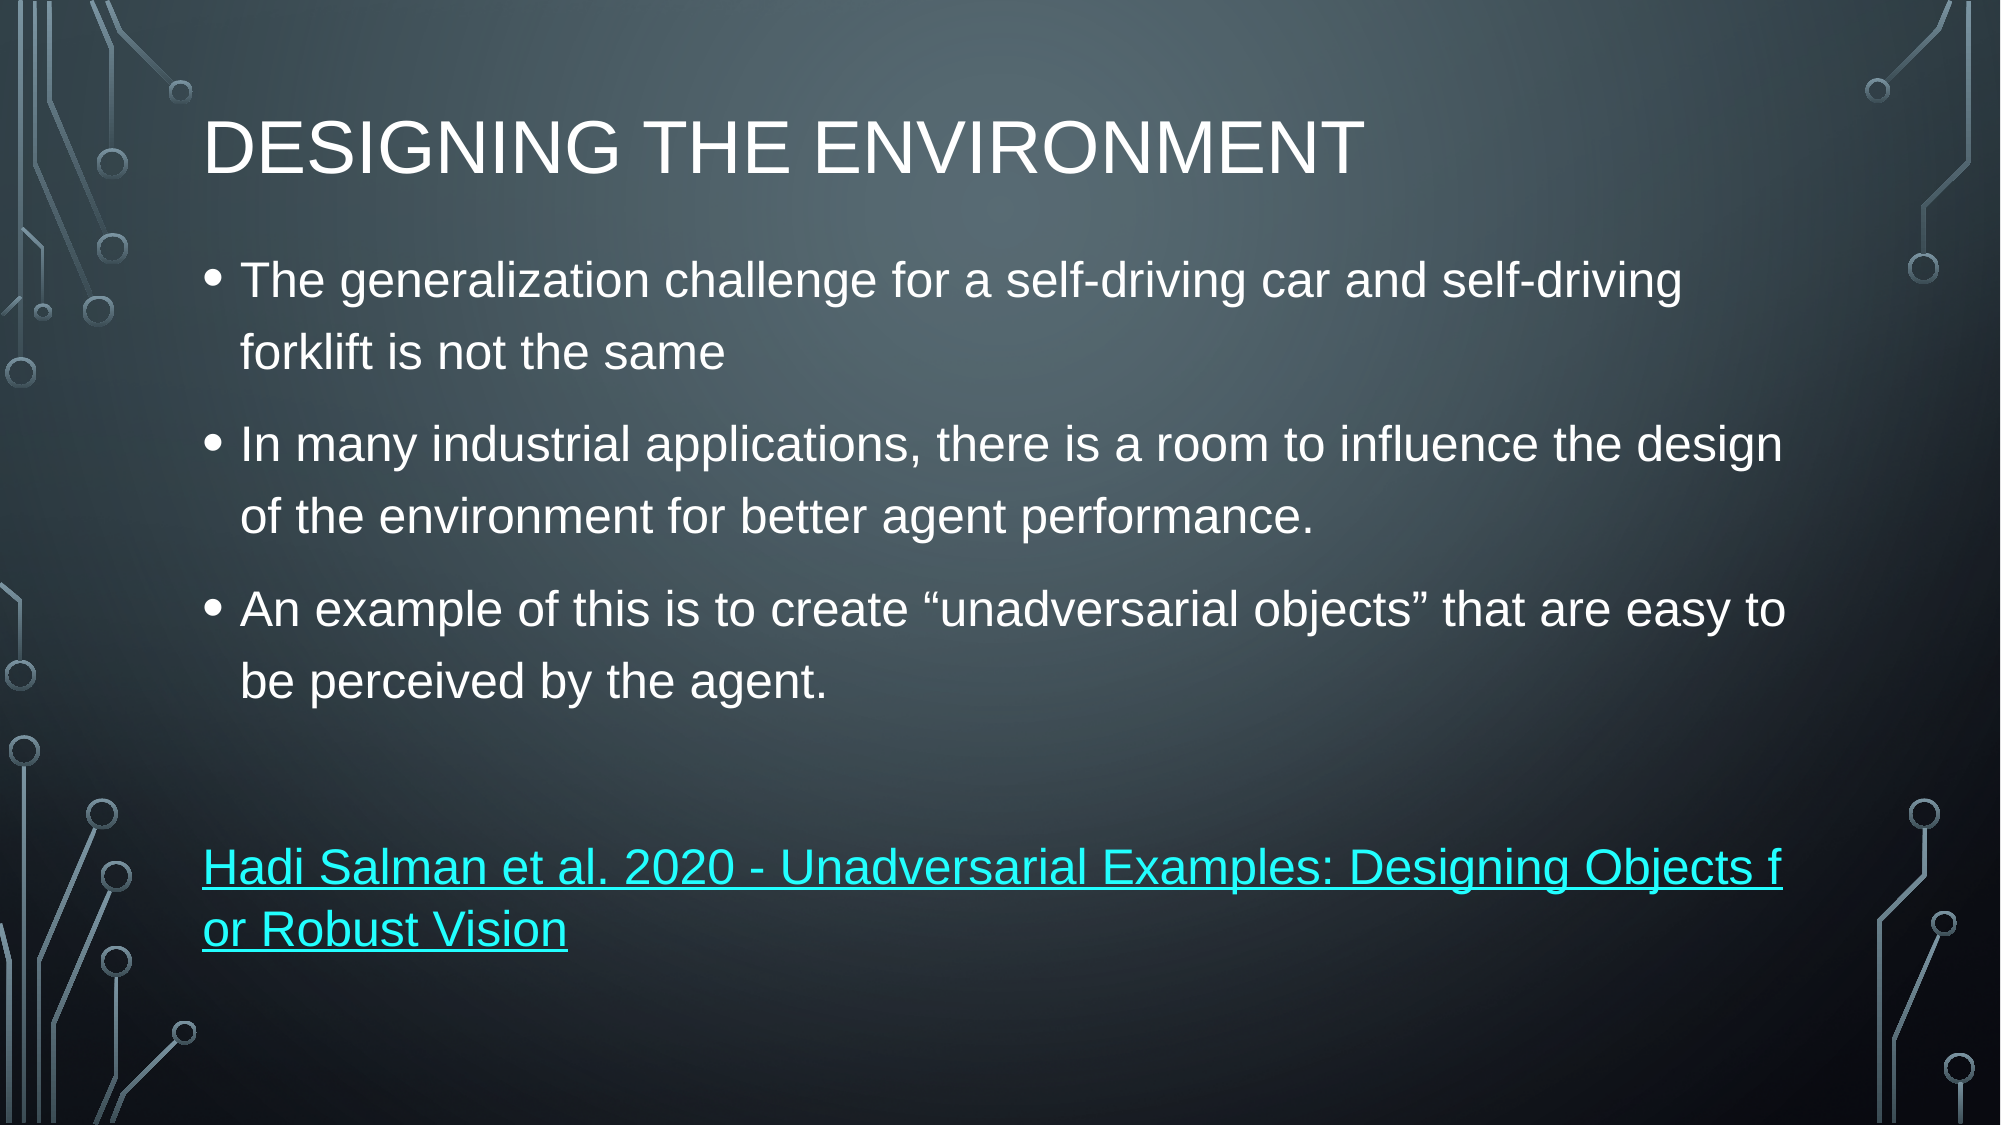

# Designing the environment
The generalization challenge for a self-driving car and self-driving forklift is not the same
In many industrial applications, there is a room to influence the design of the environment for better agent performance.
An example of this is to create “unadversarial objects” that are easy to be perceived by the agent.

Hadi Salman et al. 2020 - Unadversarial Examples: Designing Objects for Robust Vision